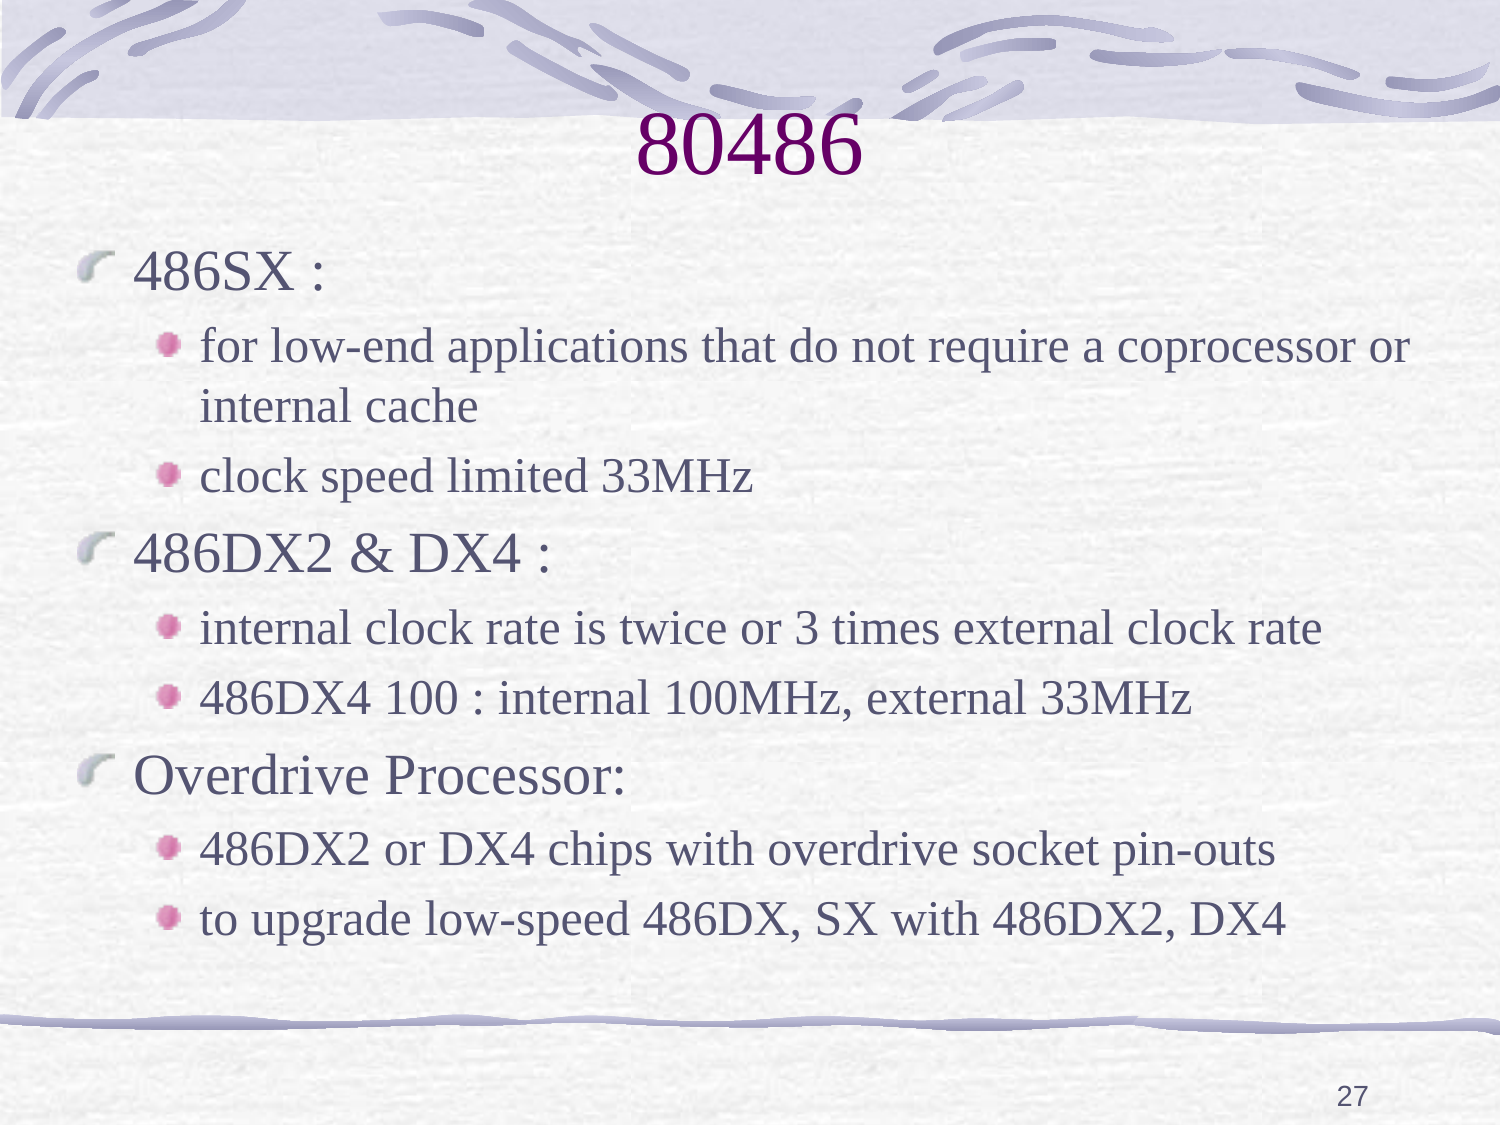

# 80486
486SX :
for low-end applications that do not require a coprocessor or internal cache
clock speed limited 33MHz
486DX2 & DX4 :
internal clock rate is twice or 3 times external clock rate
486DX4 100 : internal 100MHz, external 33MHz
Overdrive Processor:
486DX2 or DX4 chips with overdrive socket pin-outs
to upgrade low-speed 486DX, SX with 486DX2, DX4
27